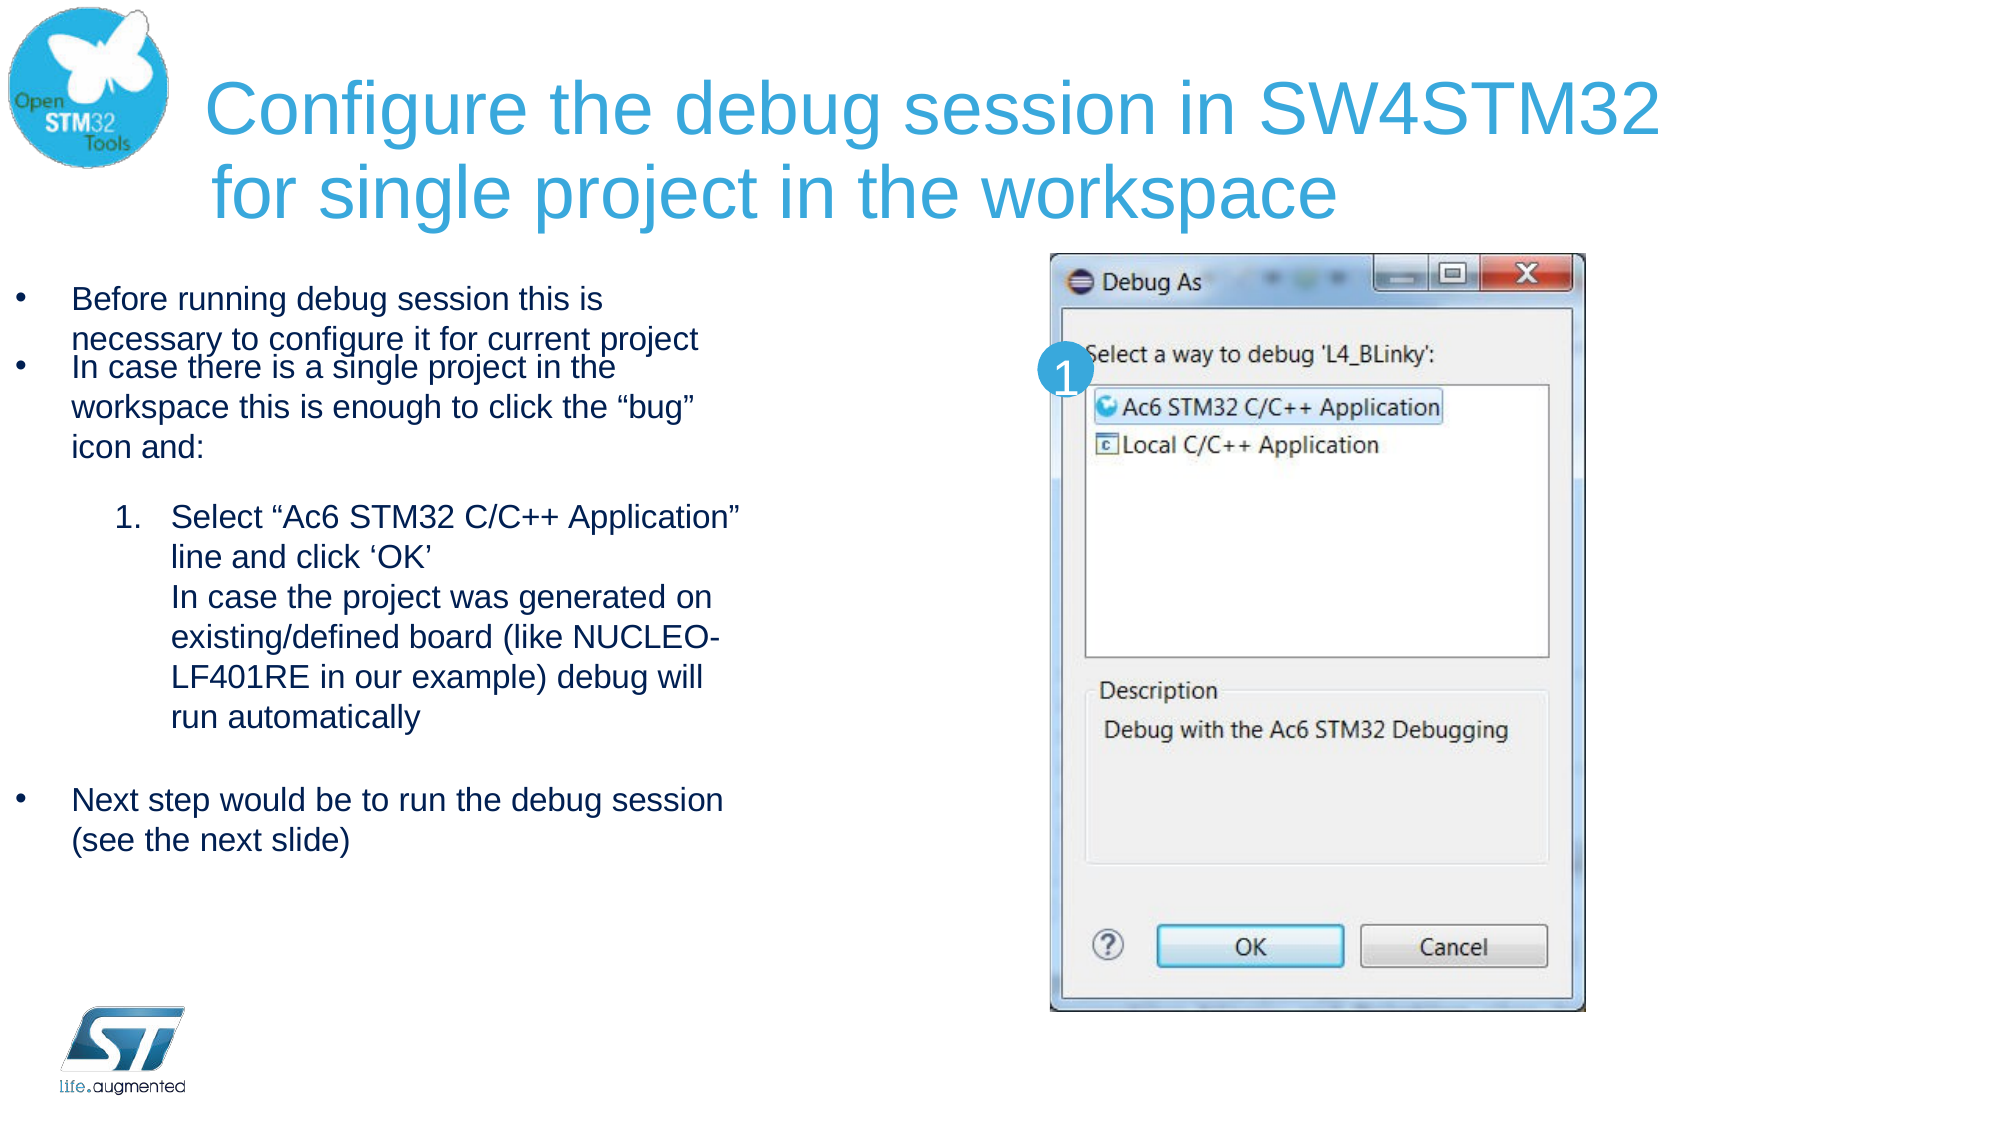

# Configure the debug session in SW4STM32
16
	   for single project in the workspace
Before running debug session this is necessary to configure it for current project

In case there is a single project in the workspace this is enough to click the “bug” icon and:
1
Select “Ac6 STM32 C/C++ Application”
line and click ‘OK’
In case the project was generated on existing/defined board (like NUCLEO- LF401RE in our example) debug will run automatically
Next step would be to run the debug session
(see the next slide)